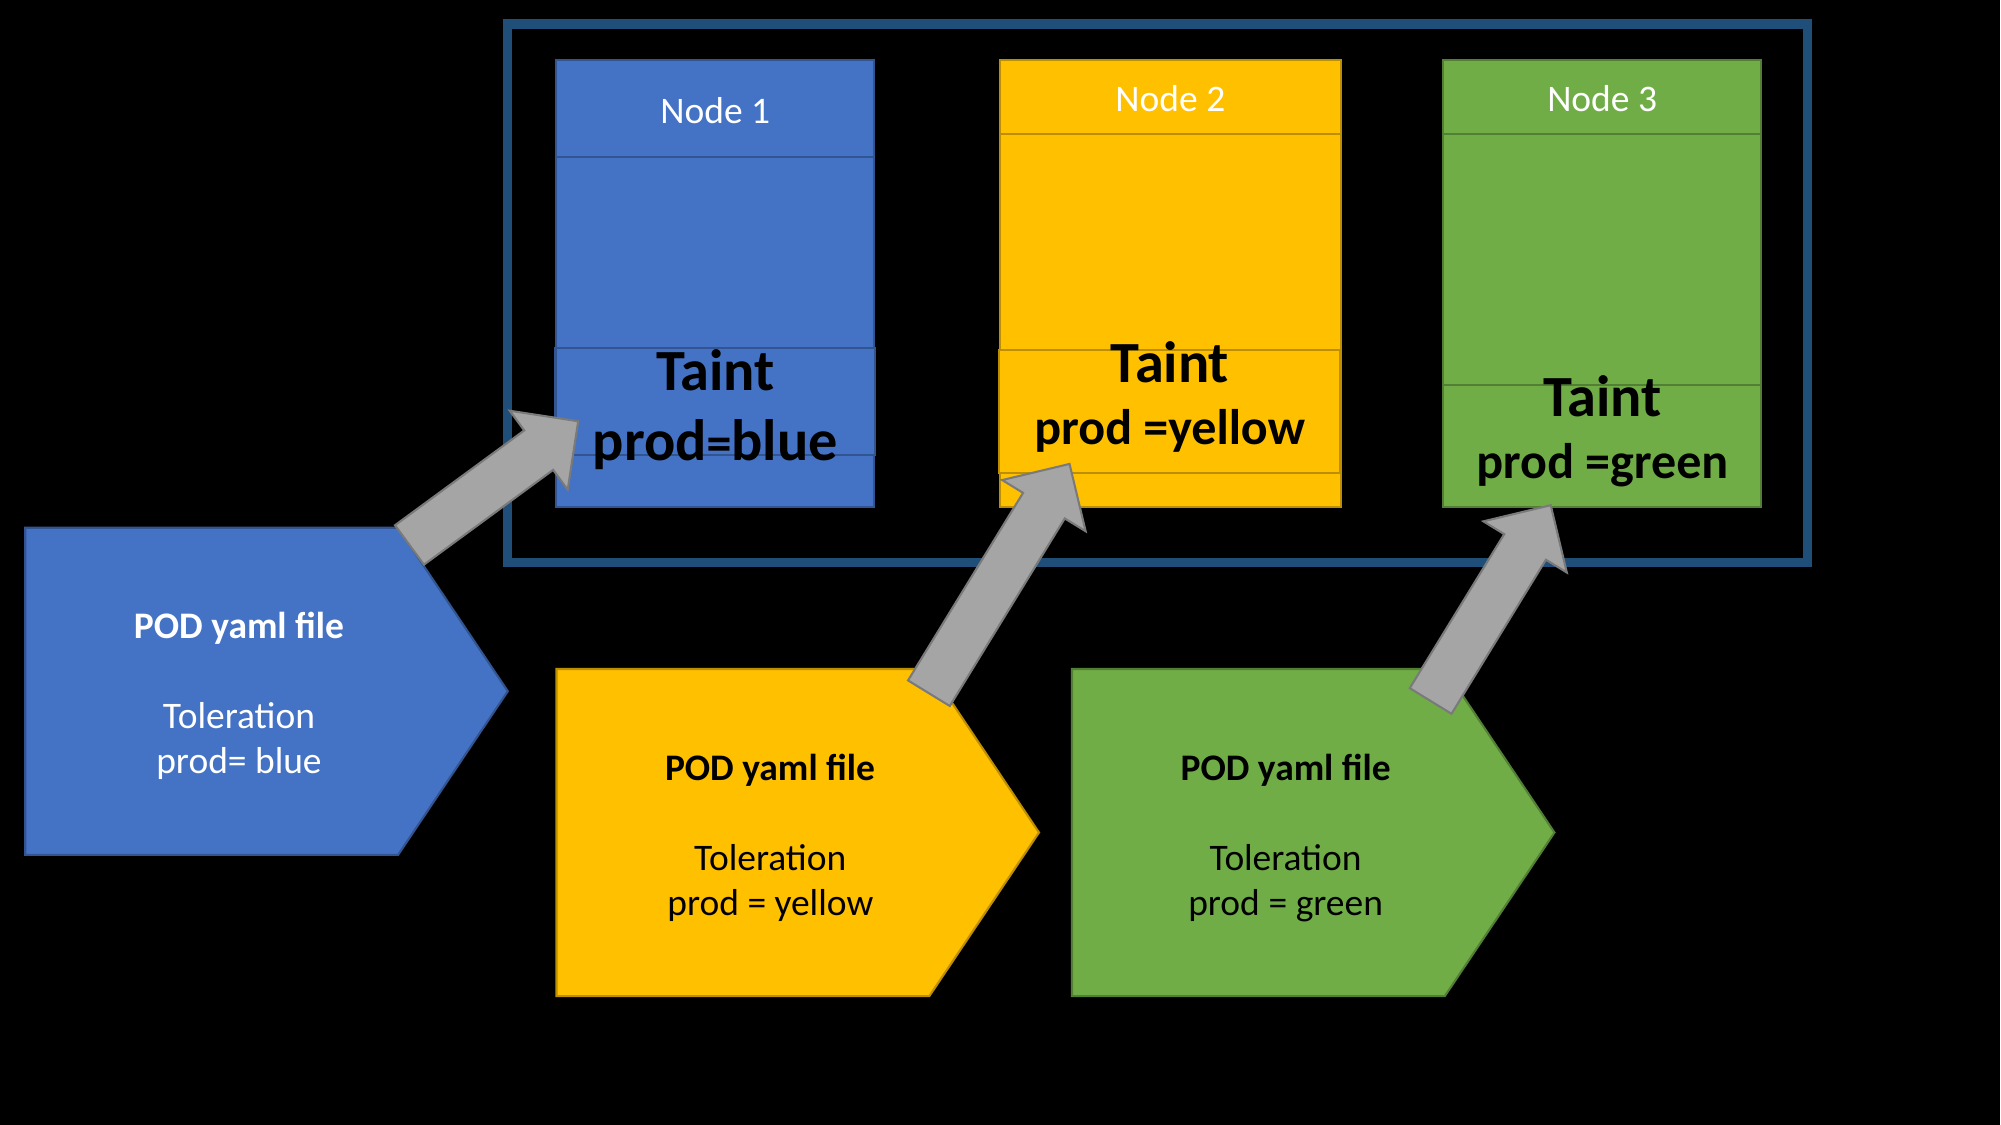

Node 2

Node 3

Node 1
Taint
prod=blue
Taint
prod =yellow

Taint
prod =green

POD yaml file

Toleration
prod= blue

POD yaml file

Toleration
prod = green
POD yaml file

Toleration
prod = yellow